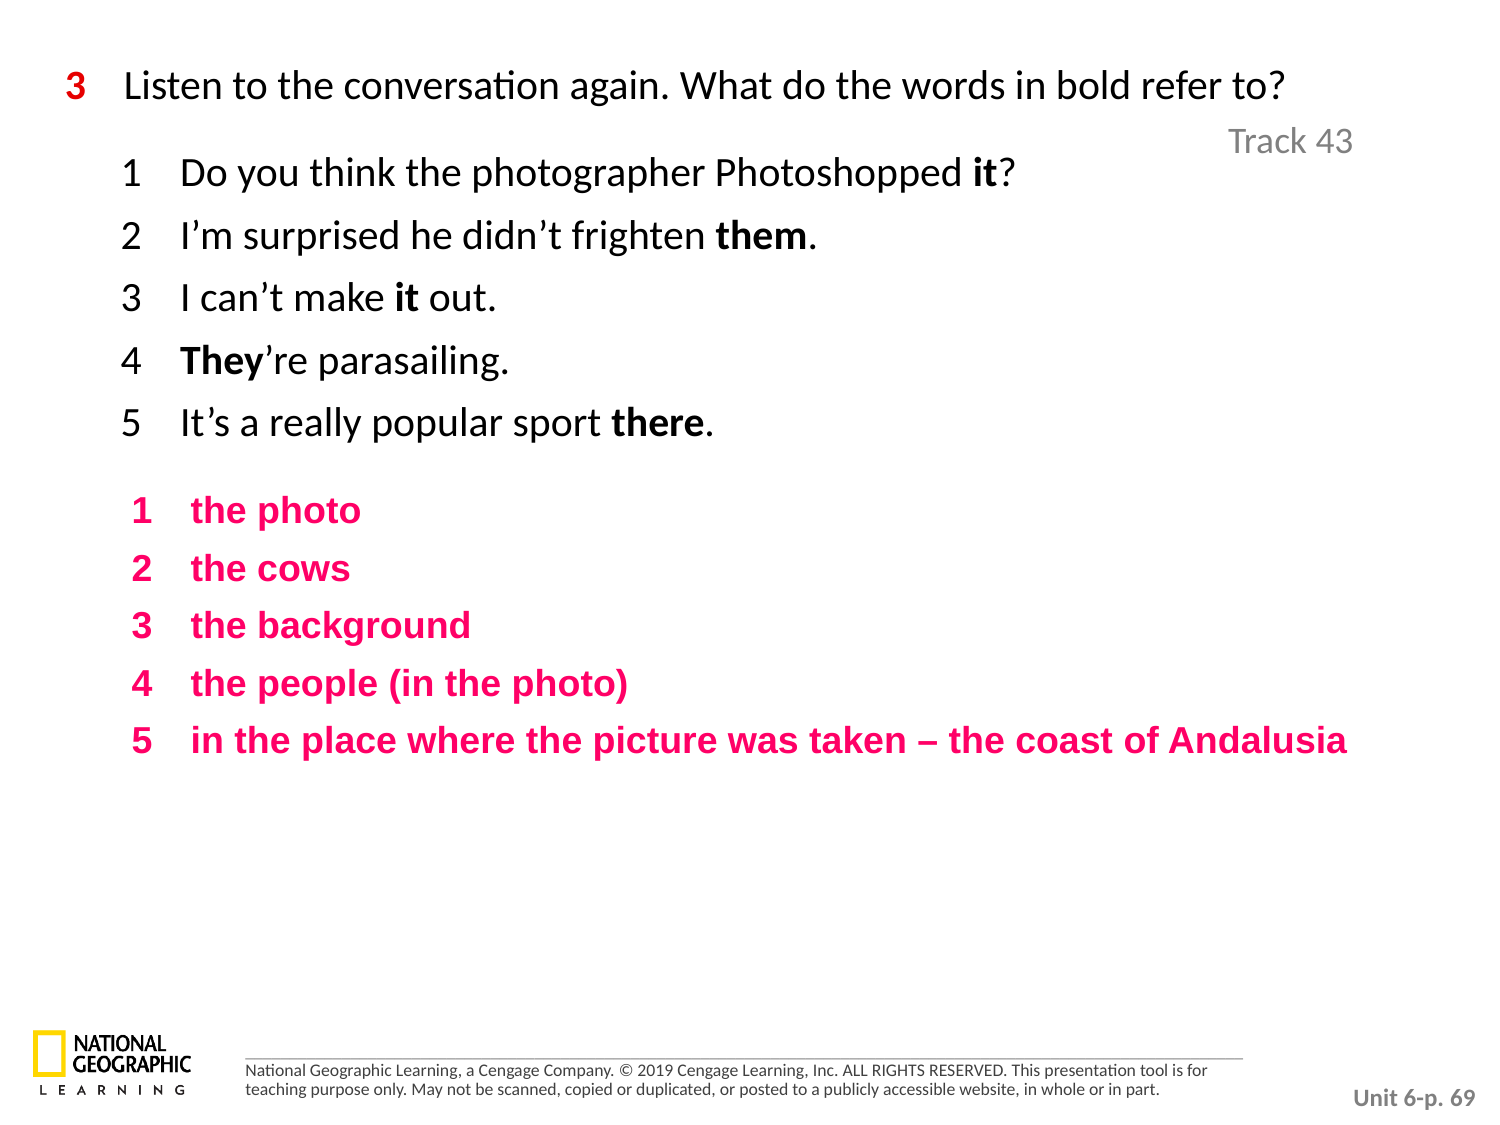

3 	Listen to the conversation again. What do the words in bold refer to?
Track 43
1 	Do you think the photographer Photoshopped it?
2 	I’m surprised he didn’t frighten them.
3 	I can’t make it out.
4 	They’re parasailing.
5	It’s a really popular sport there.
1 	the photo
2 	the cows
3 	the background
4 	the people (in the photo)
5 	in the place where the picture was taken – the coast of Andalusia
Unit 6-p. 69